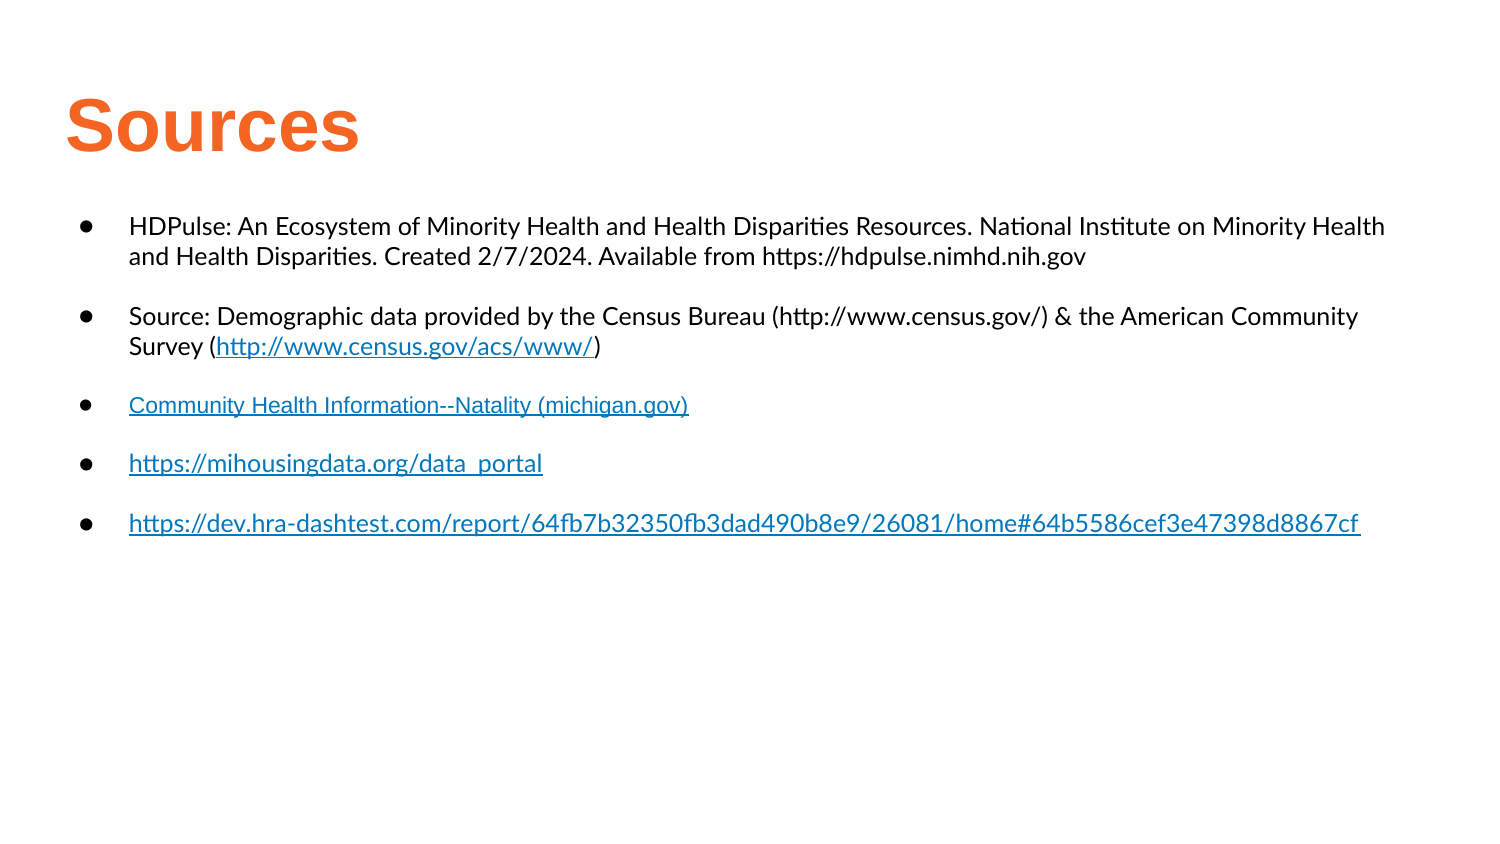

# Sources
HDPulse: An Ecosystem of Minority Health and Health Disparities Resources. National Institute on Minority Health and Health Disparities. Created 2/7/2024. Available from https://hdpulse.nimhd.nih.gov

Source: Demographic data provided by the Census Bureau (http://www.census.gov/) & the American Community Survey (http://www.census.gov/acs/www/)

Community Health Information--Natality (michigan.gov)

https://mihousingdata.org/data_portal

https://dev.hra-dashtest.com/report/64fb7b32350fb3dad490b8e9/26081/home#64b5586cef3e47398d8867cf